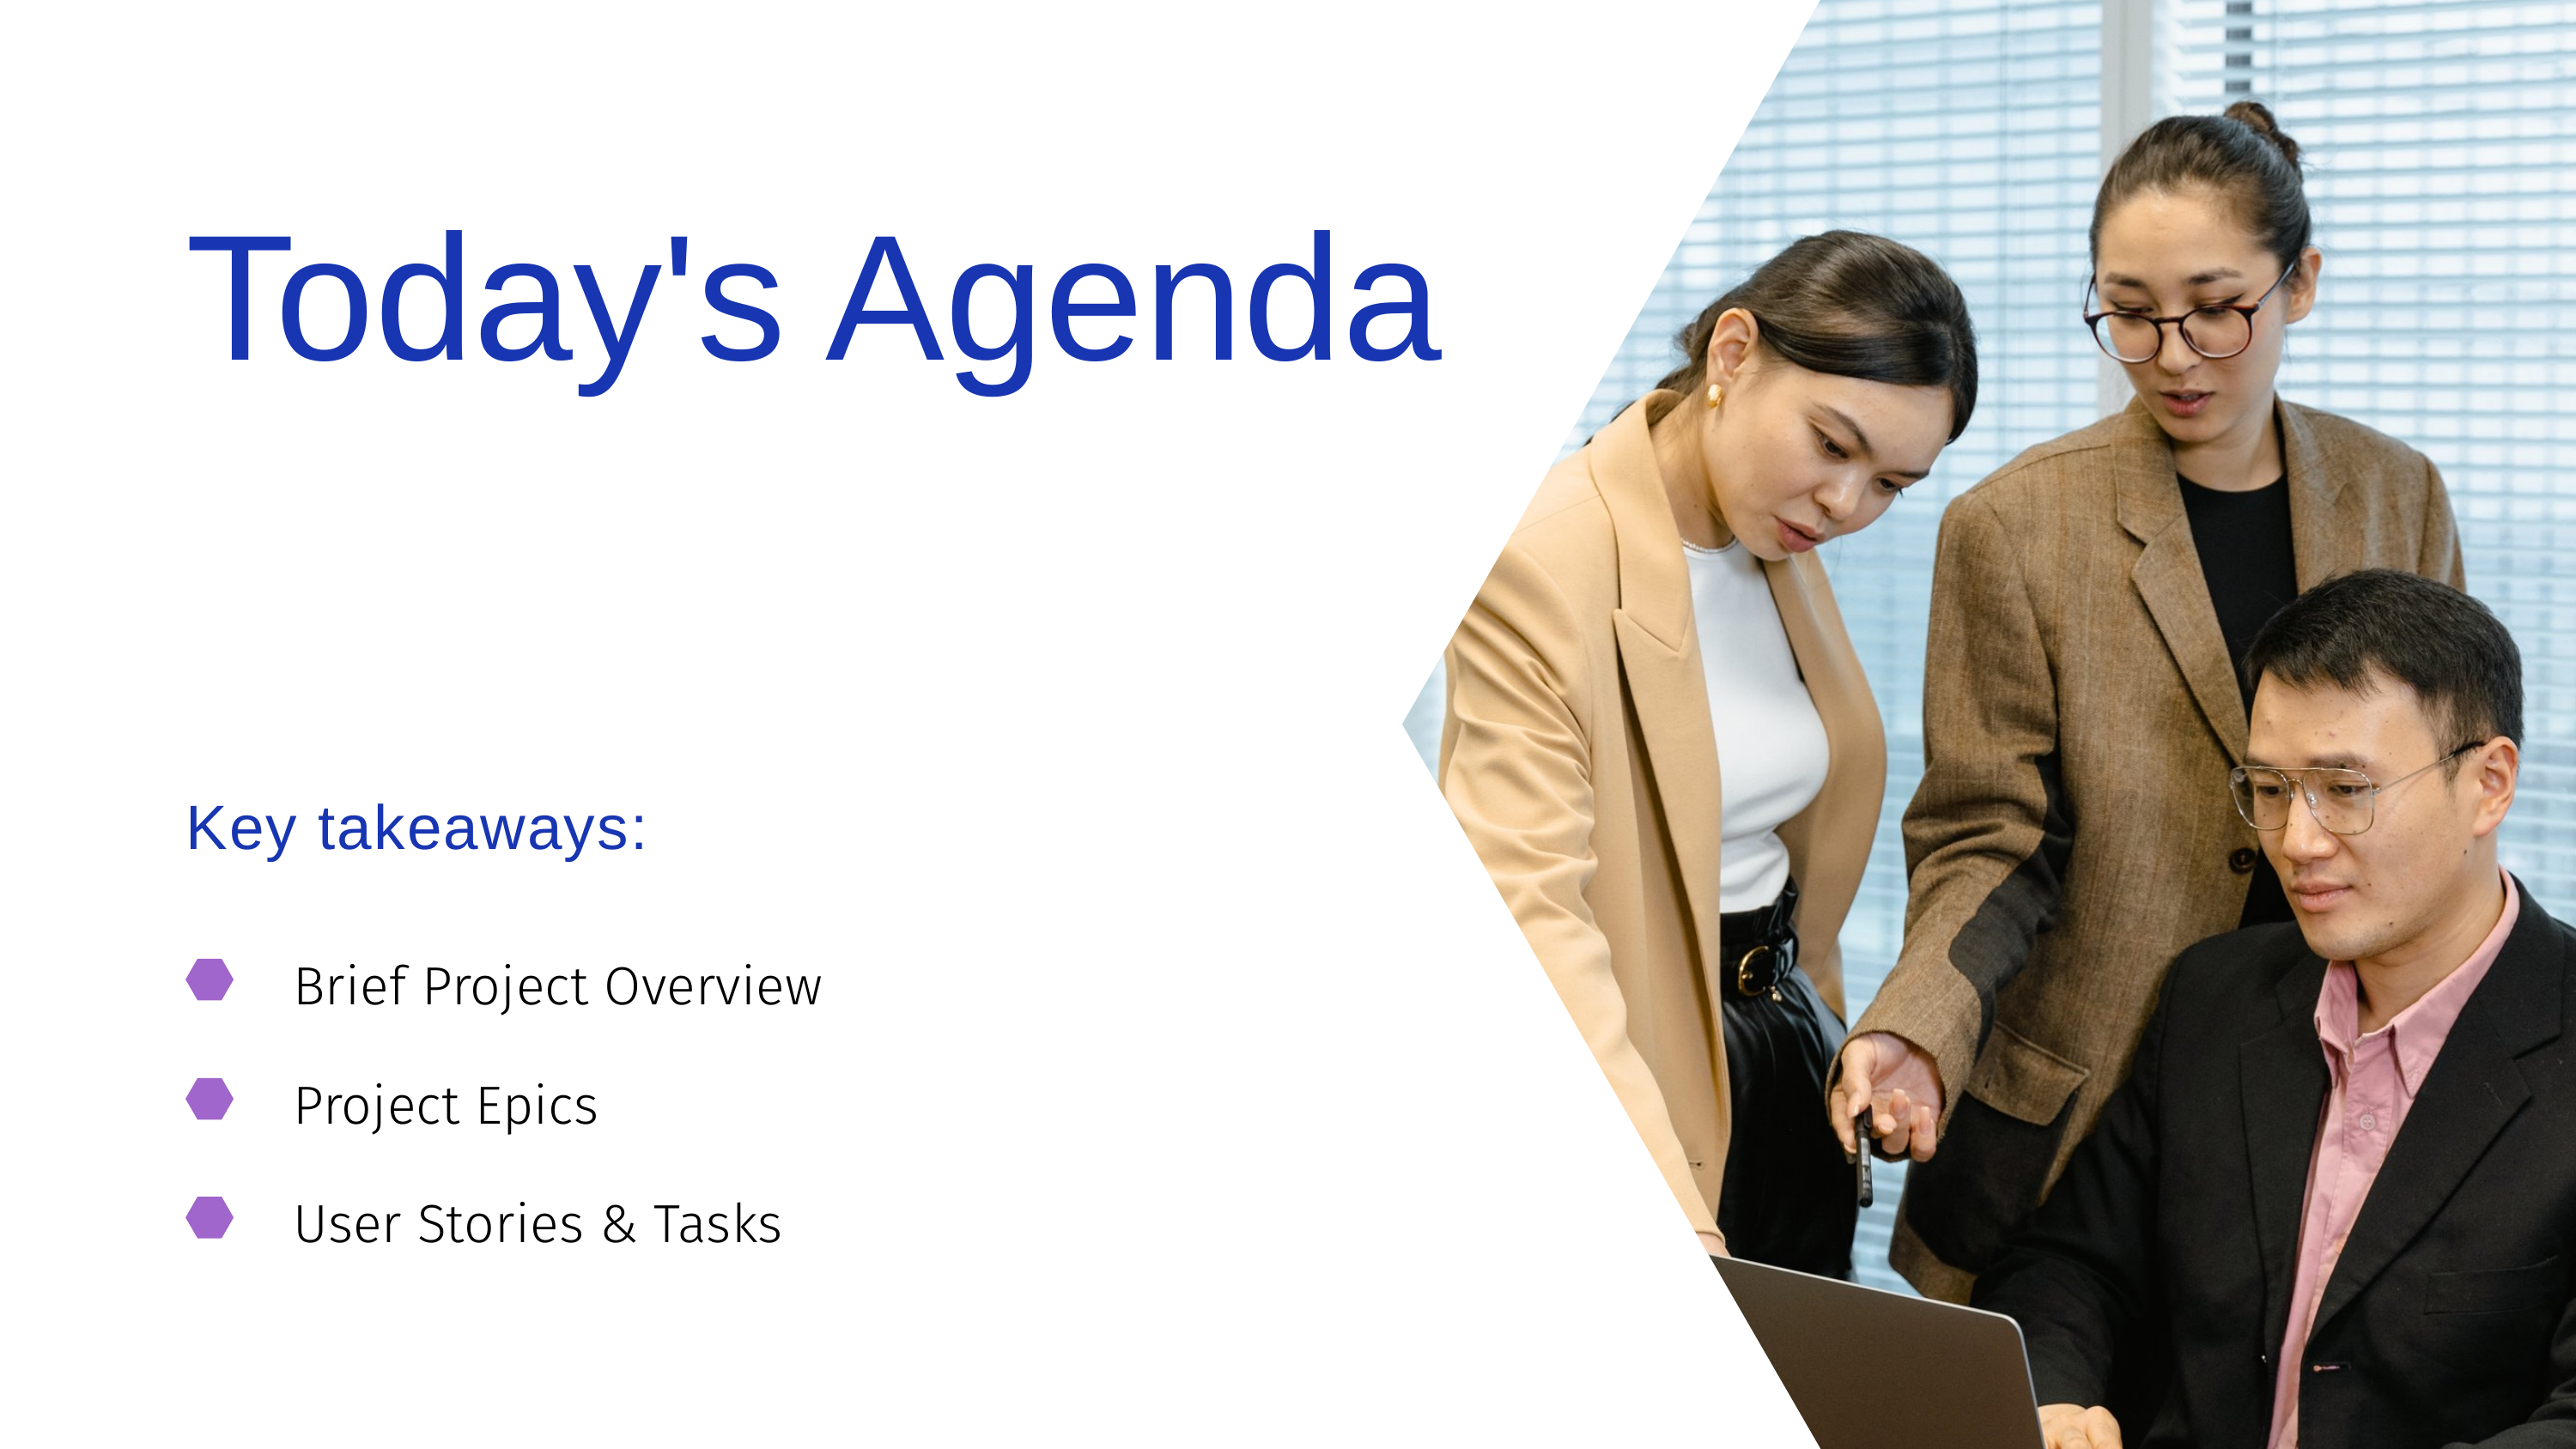

Today's Agenda
Key takeaways:
Brief Project Overview

Project Epics

User Stories & Tasks